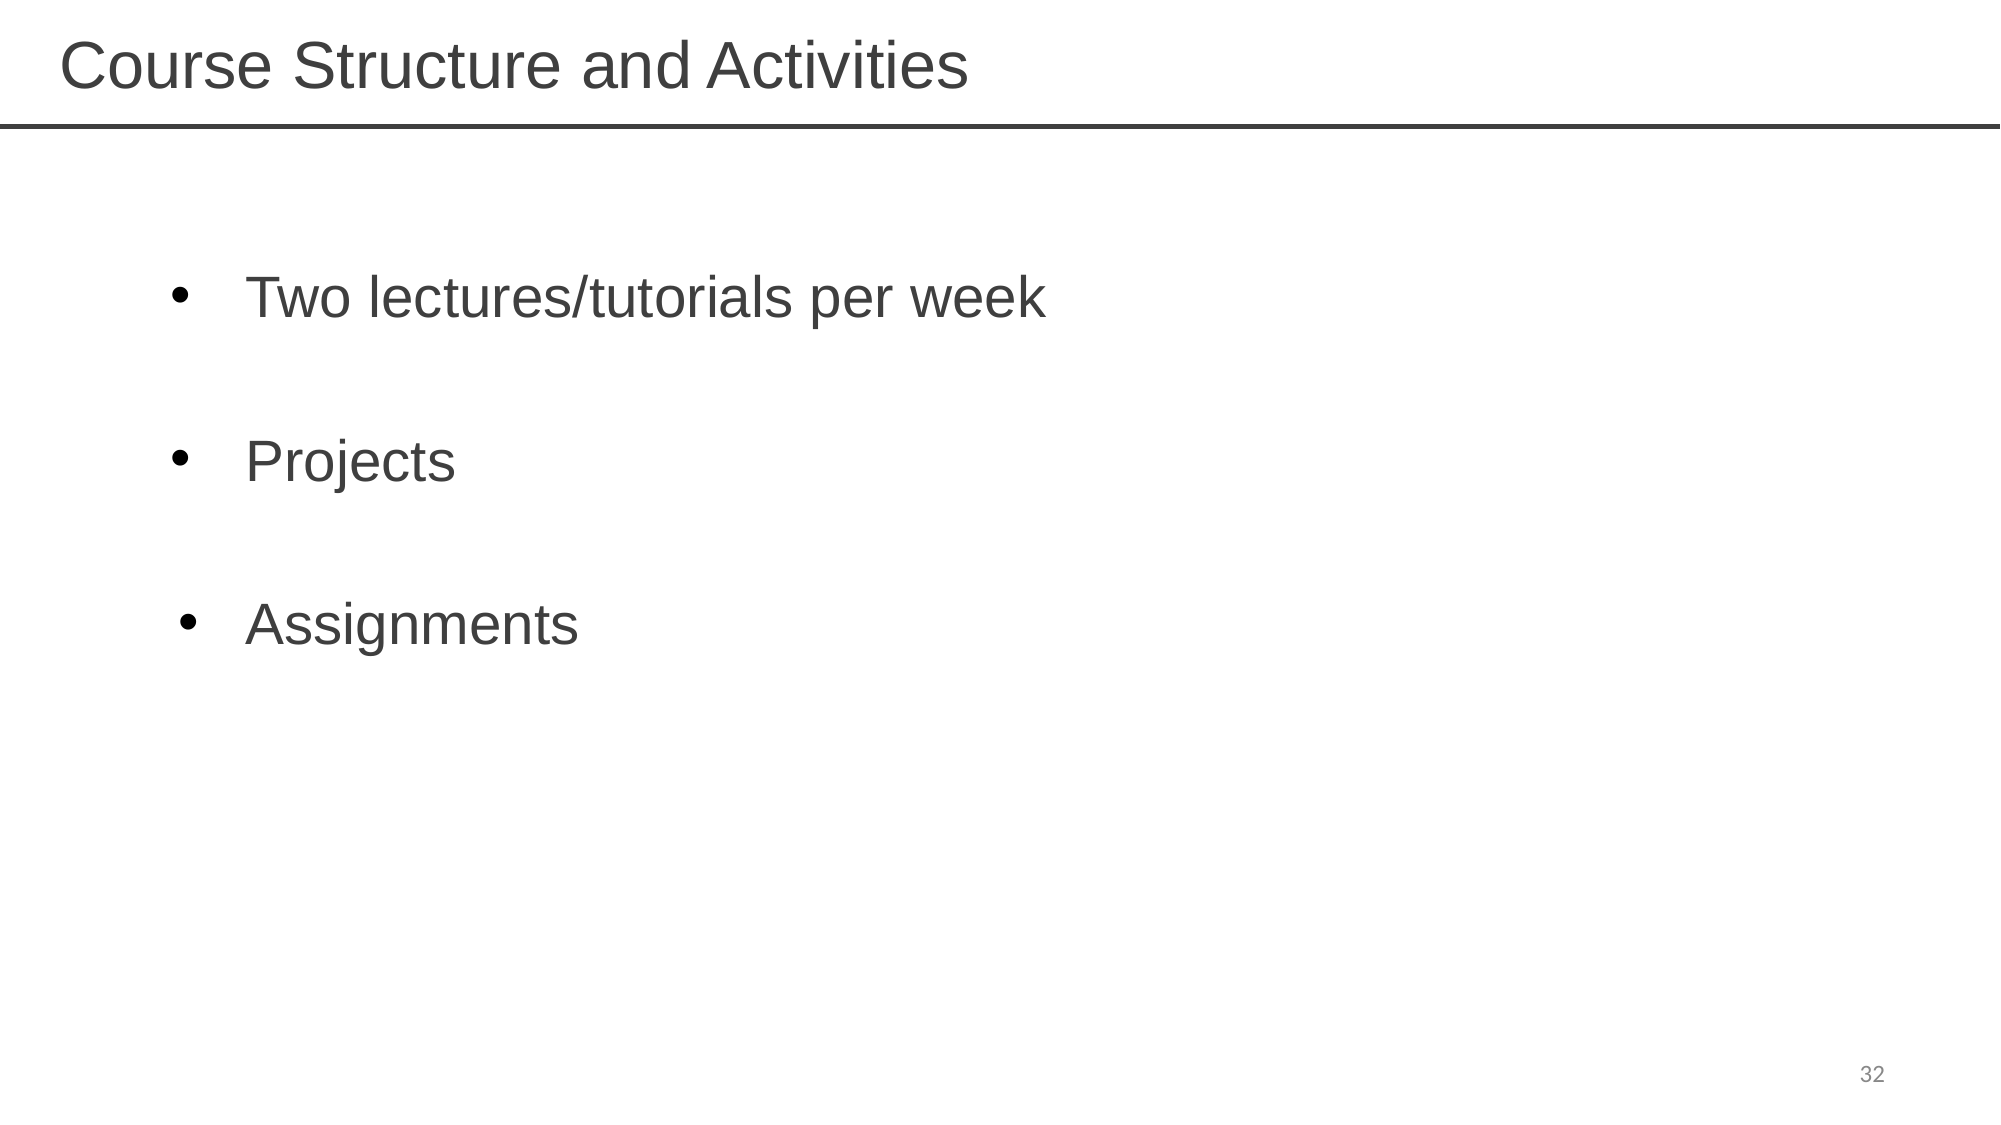

# Course Structure and Activities
Two lectures/tutorials per week

Projects

Assignments
32